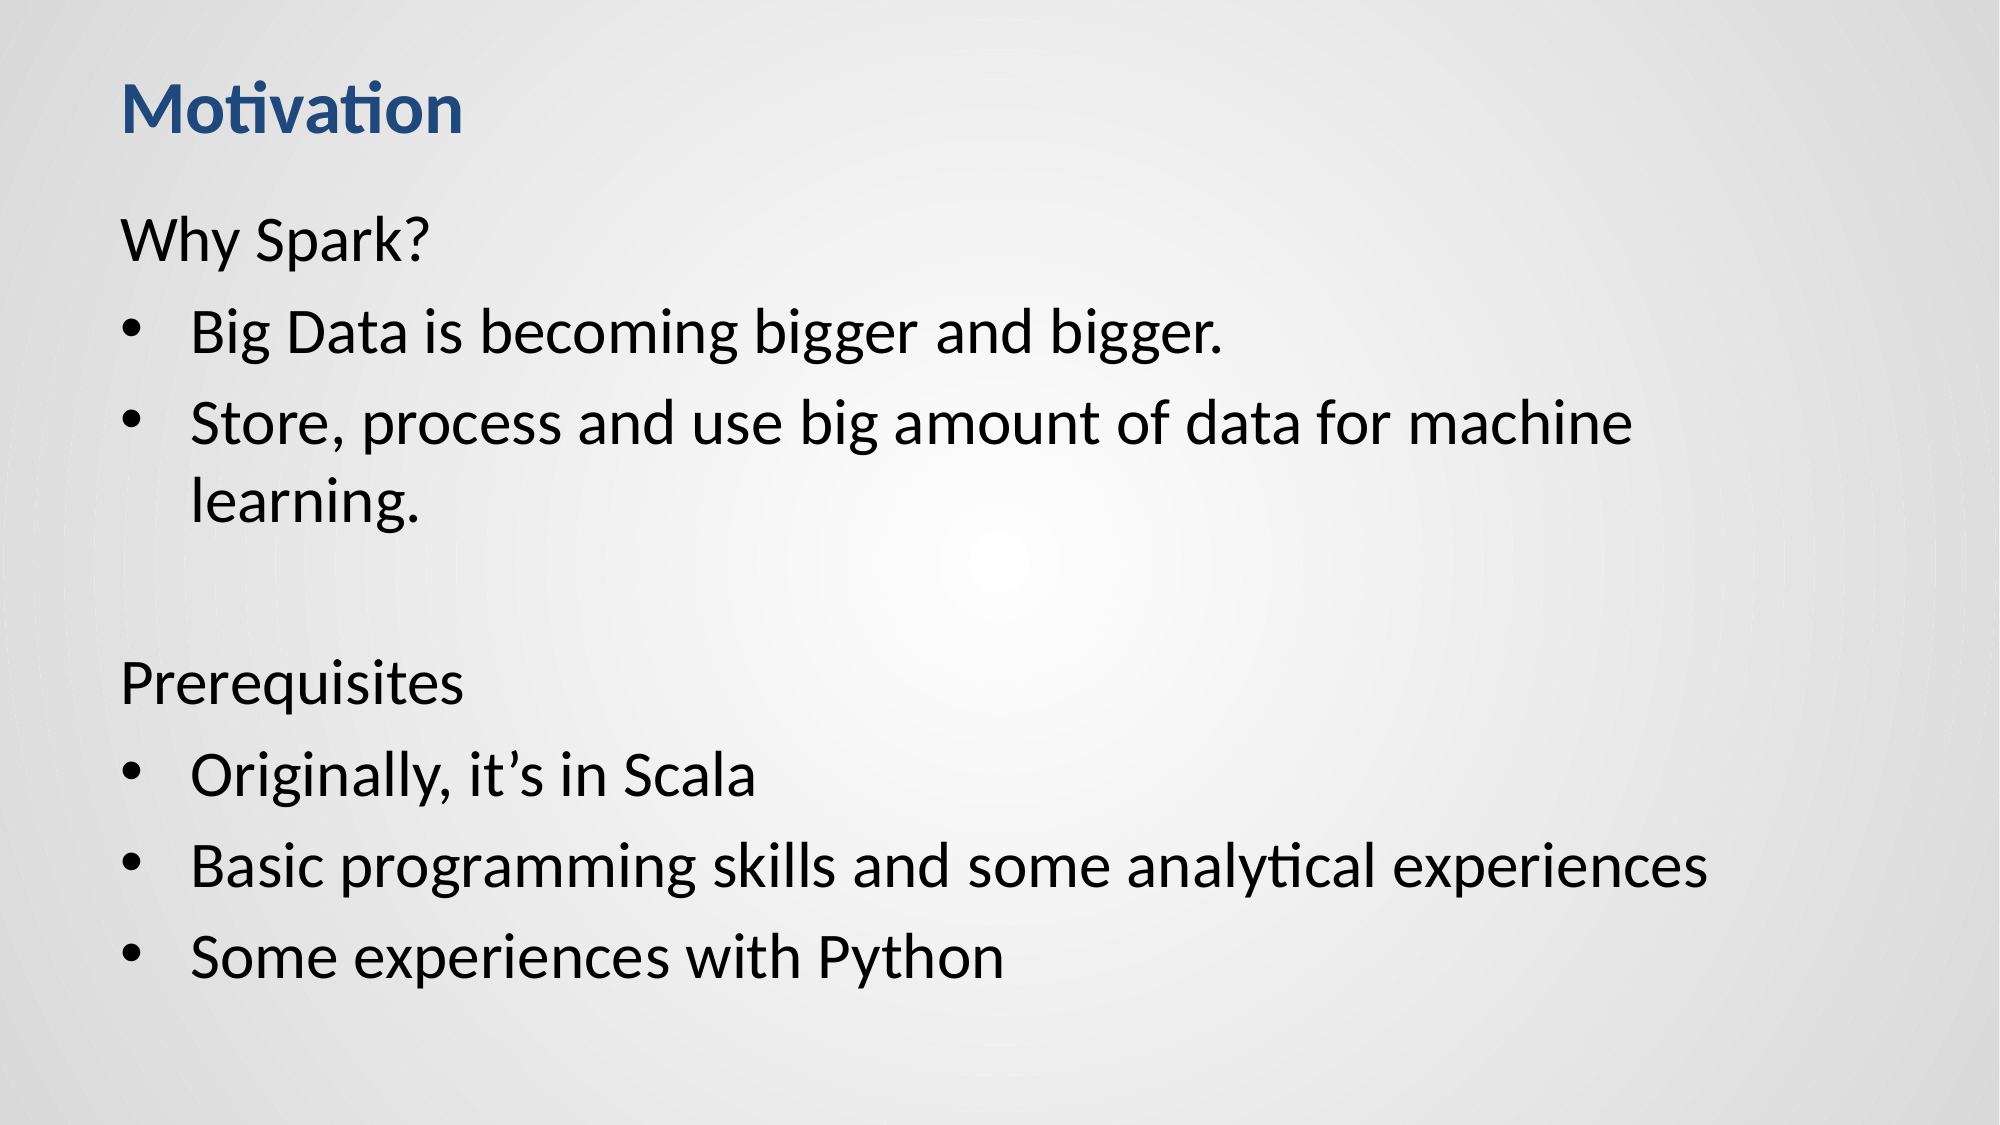

# Motivation
Why Spark?
Big Data is becoming bigger and bigger.
Store, process and use big amount of data for machine learning.

Prerequisites
Originally, it’s in Scala
Basic programming skills and some analytical experiences
Some experiences with Python